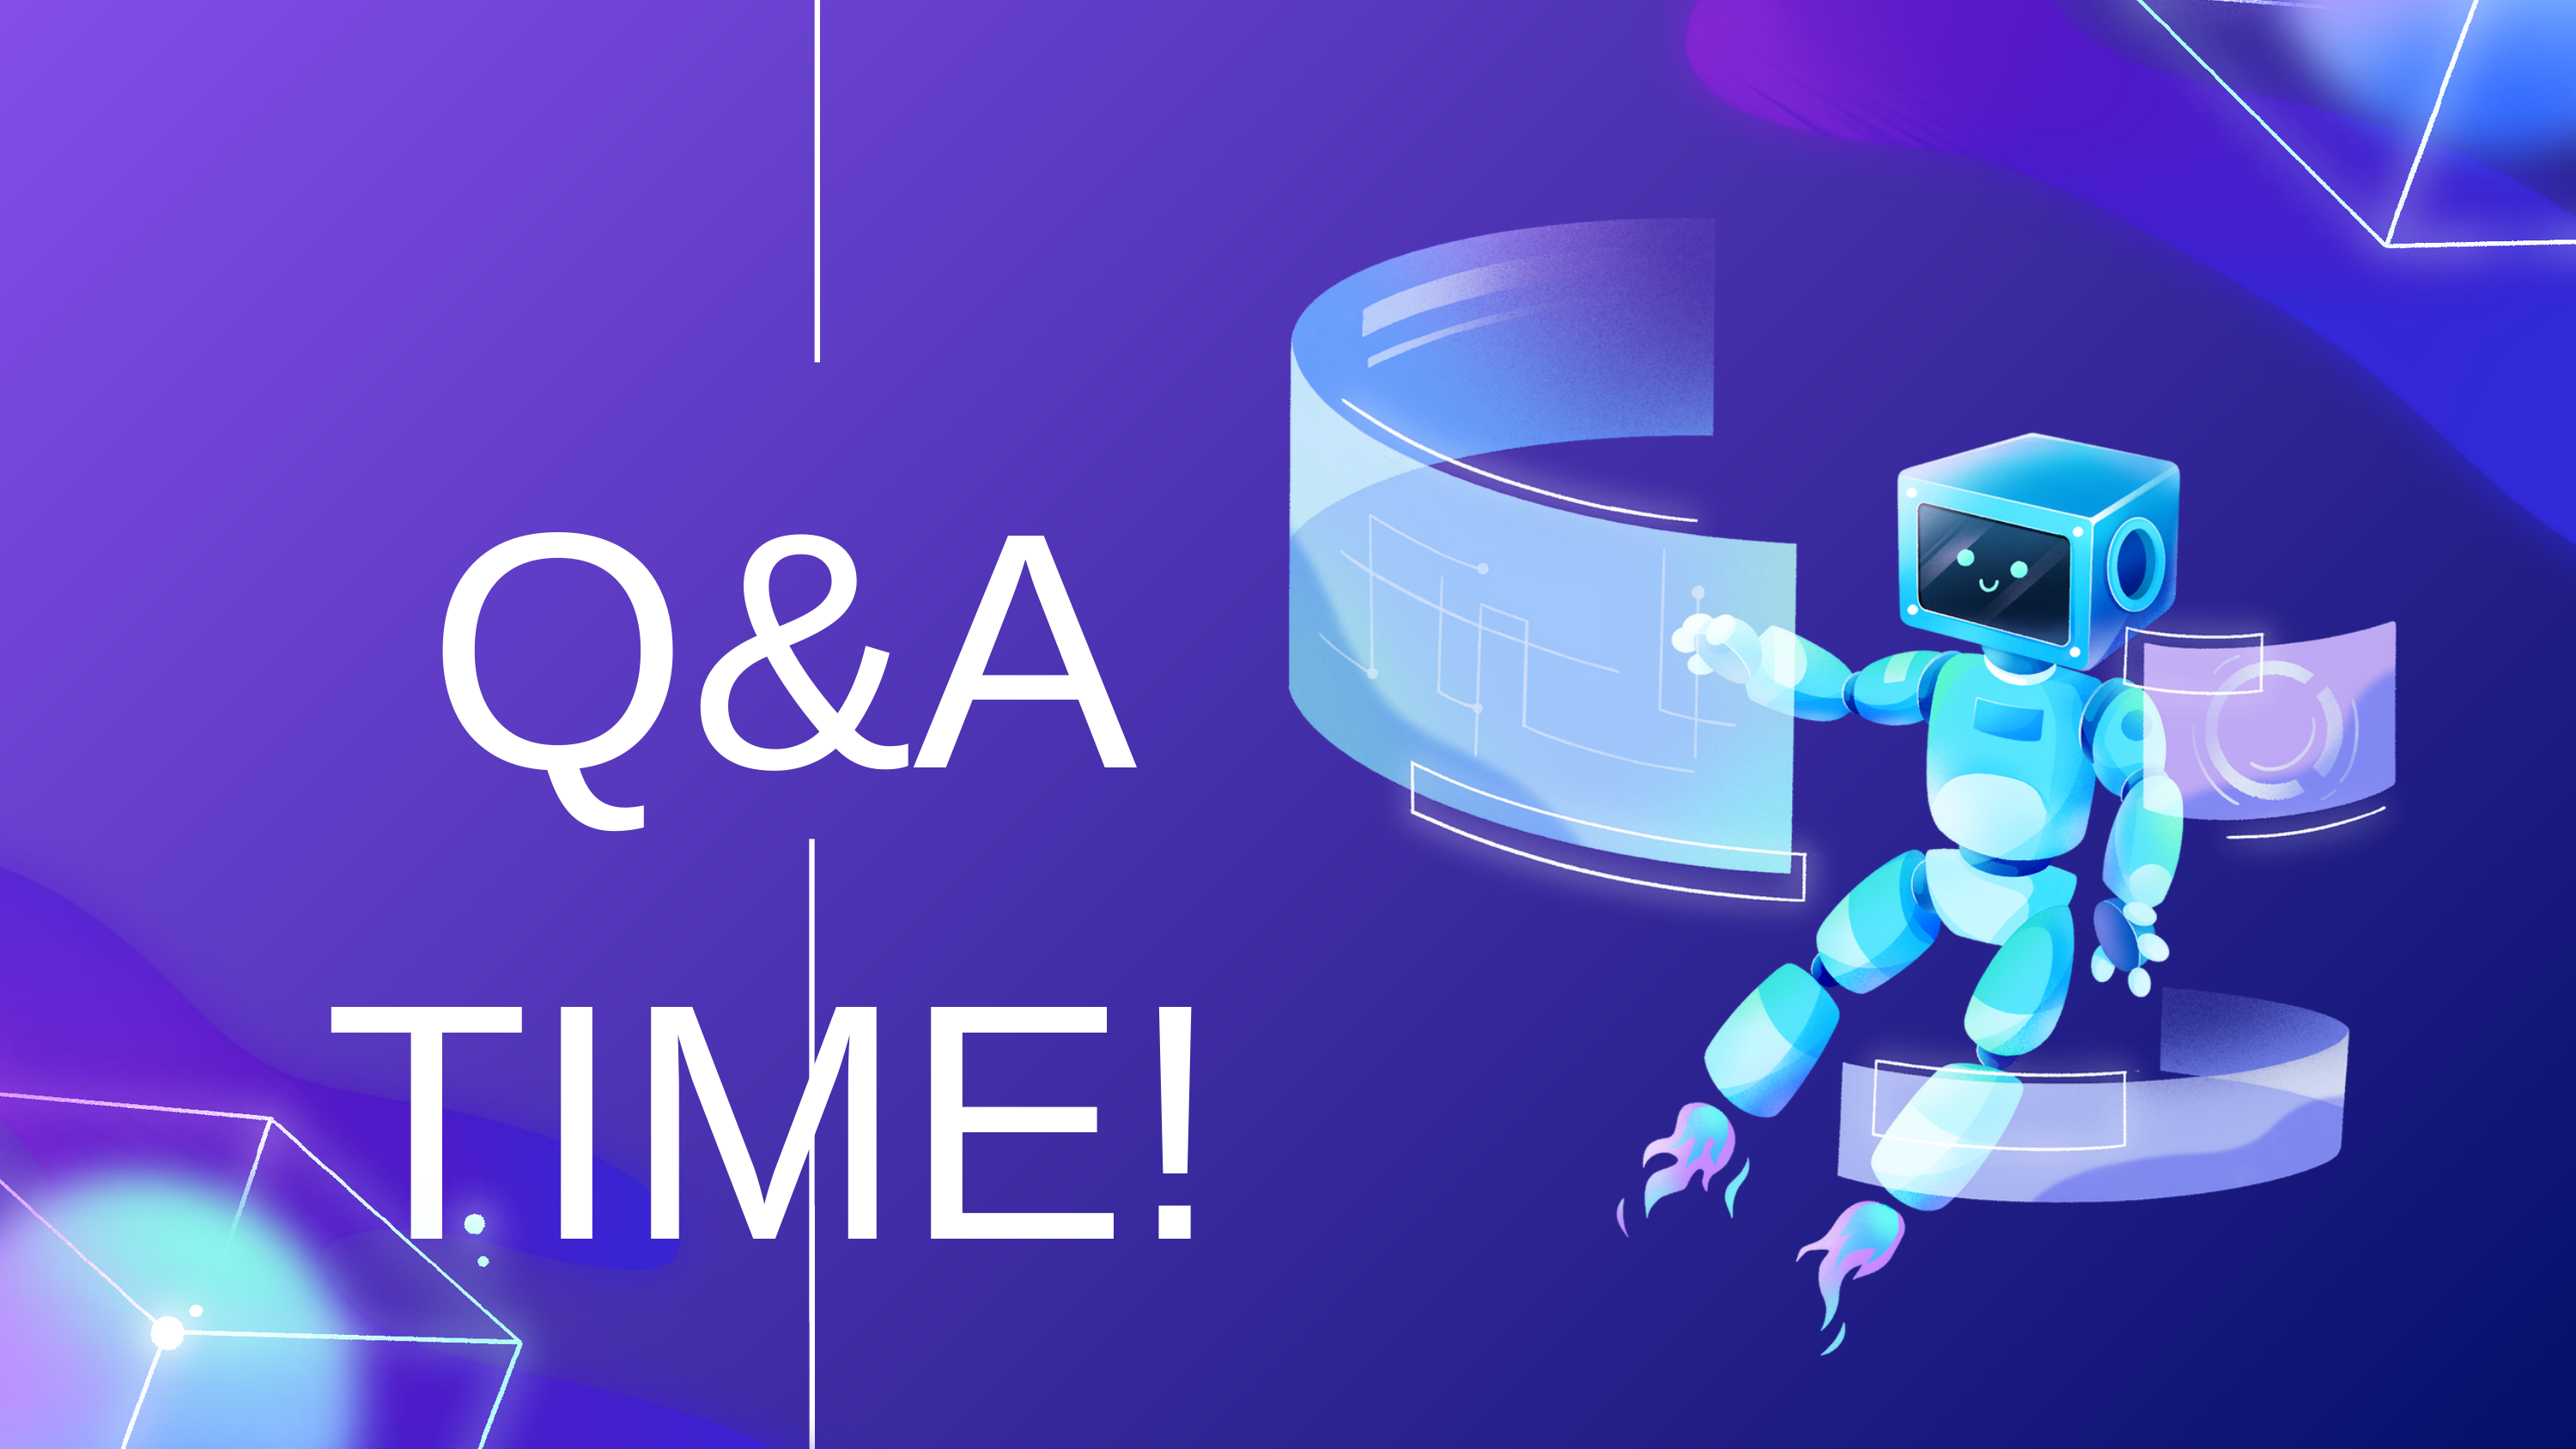

THANK YOU
FOR LISTENING !

Q&A TIME!

Thank you for listening

GAME DEMO